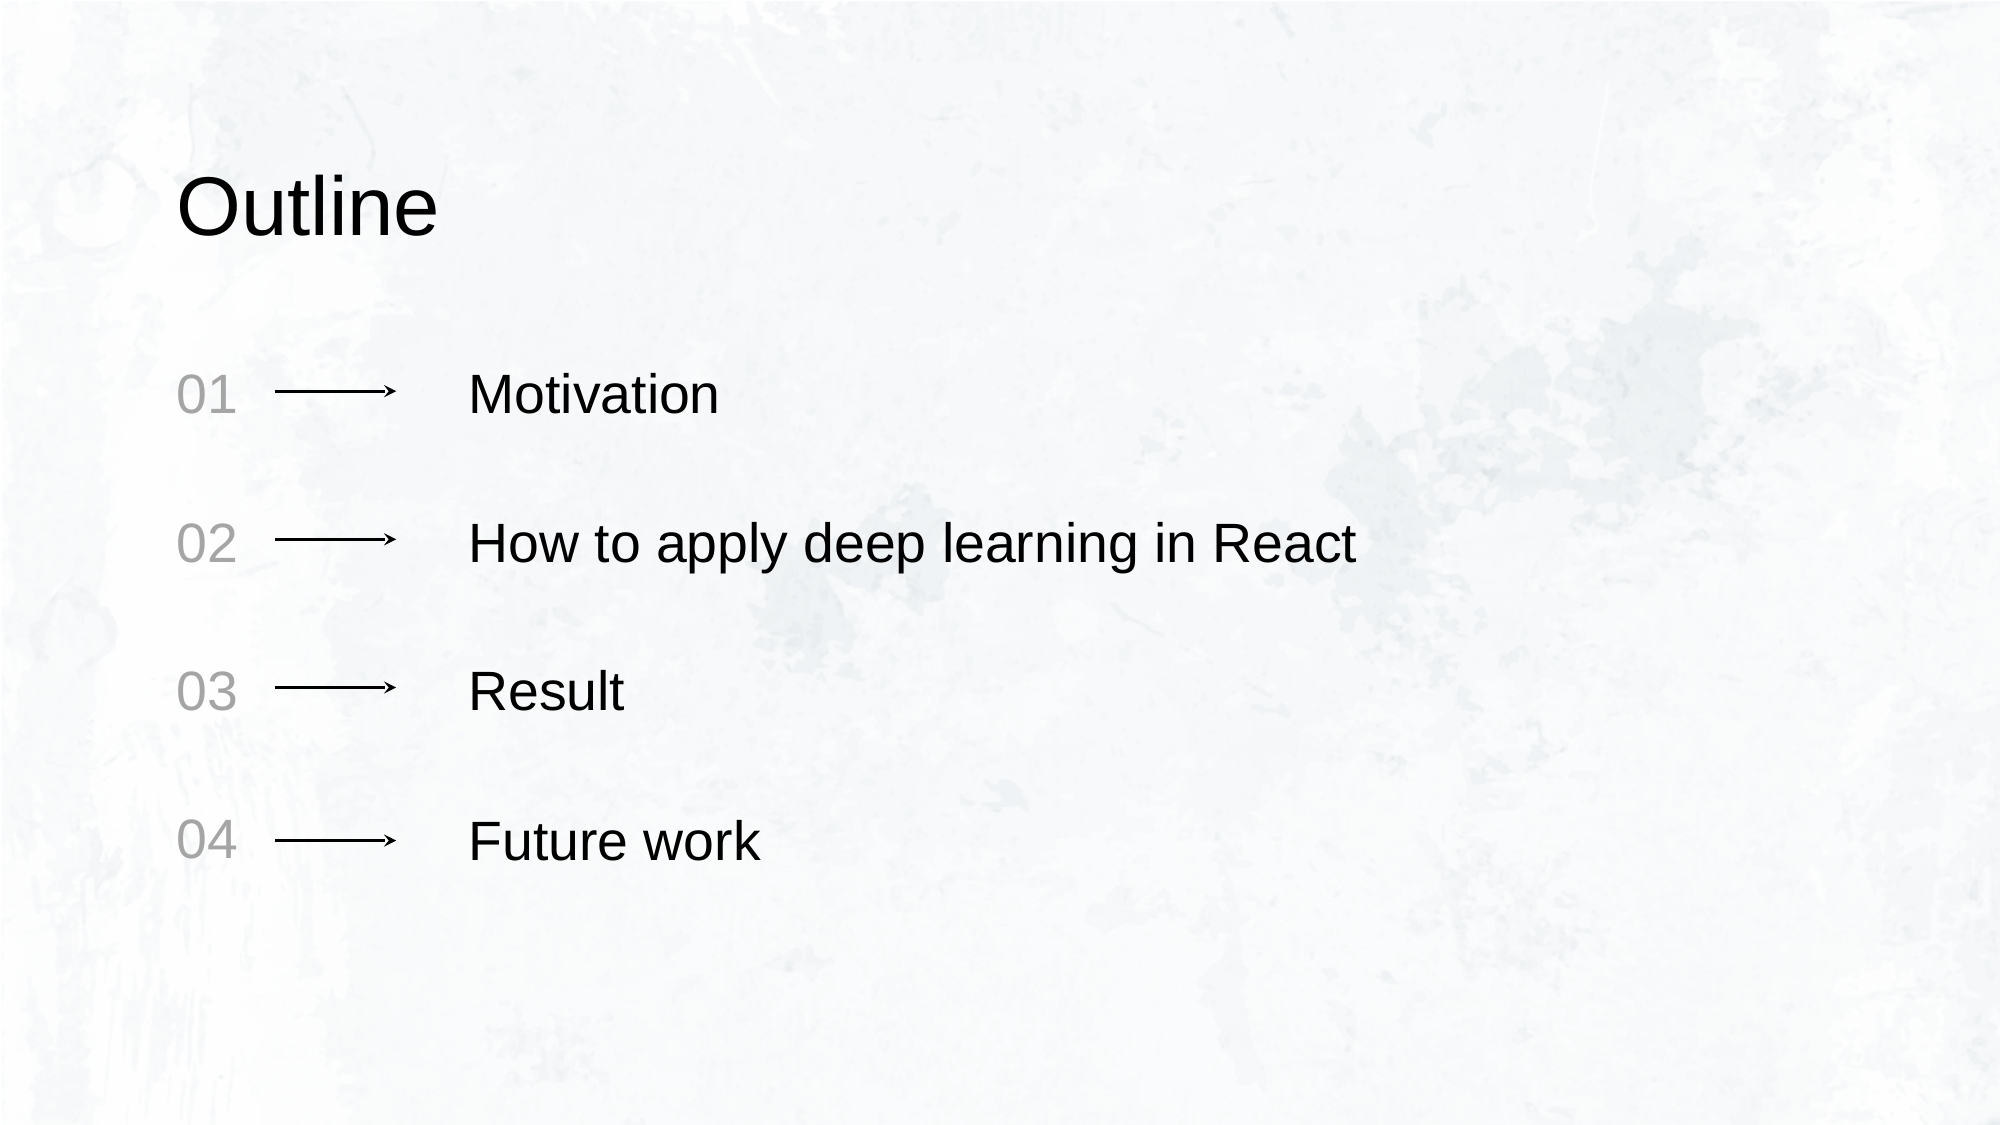

Outline
# 01
Motivation
02
How to apply deep learning in React
03
Result
04
Future work